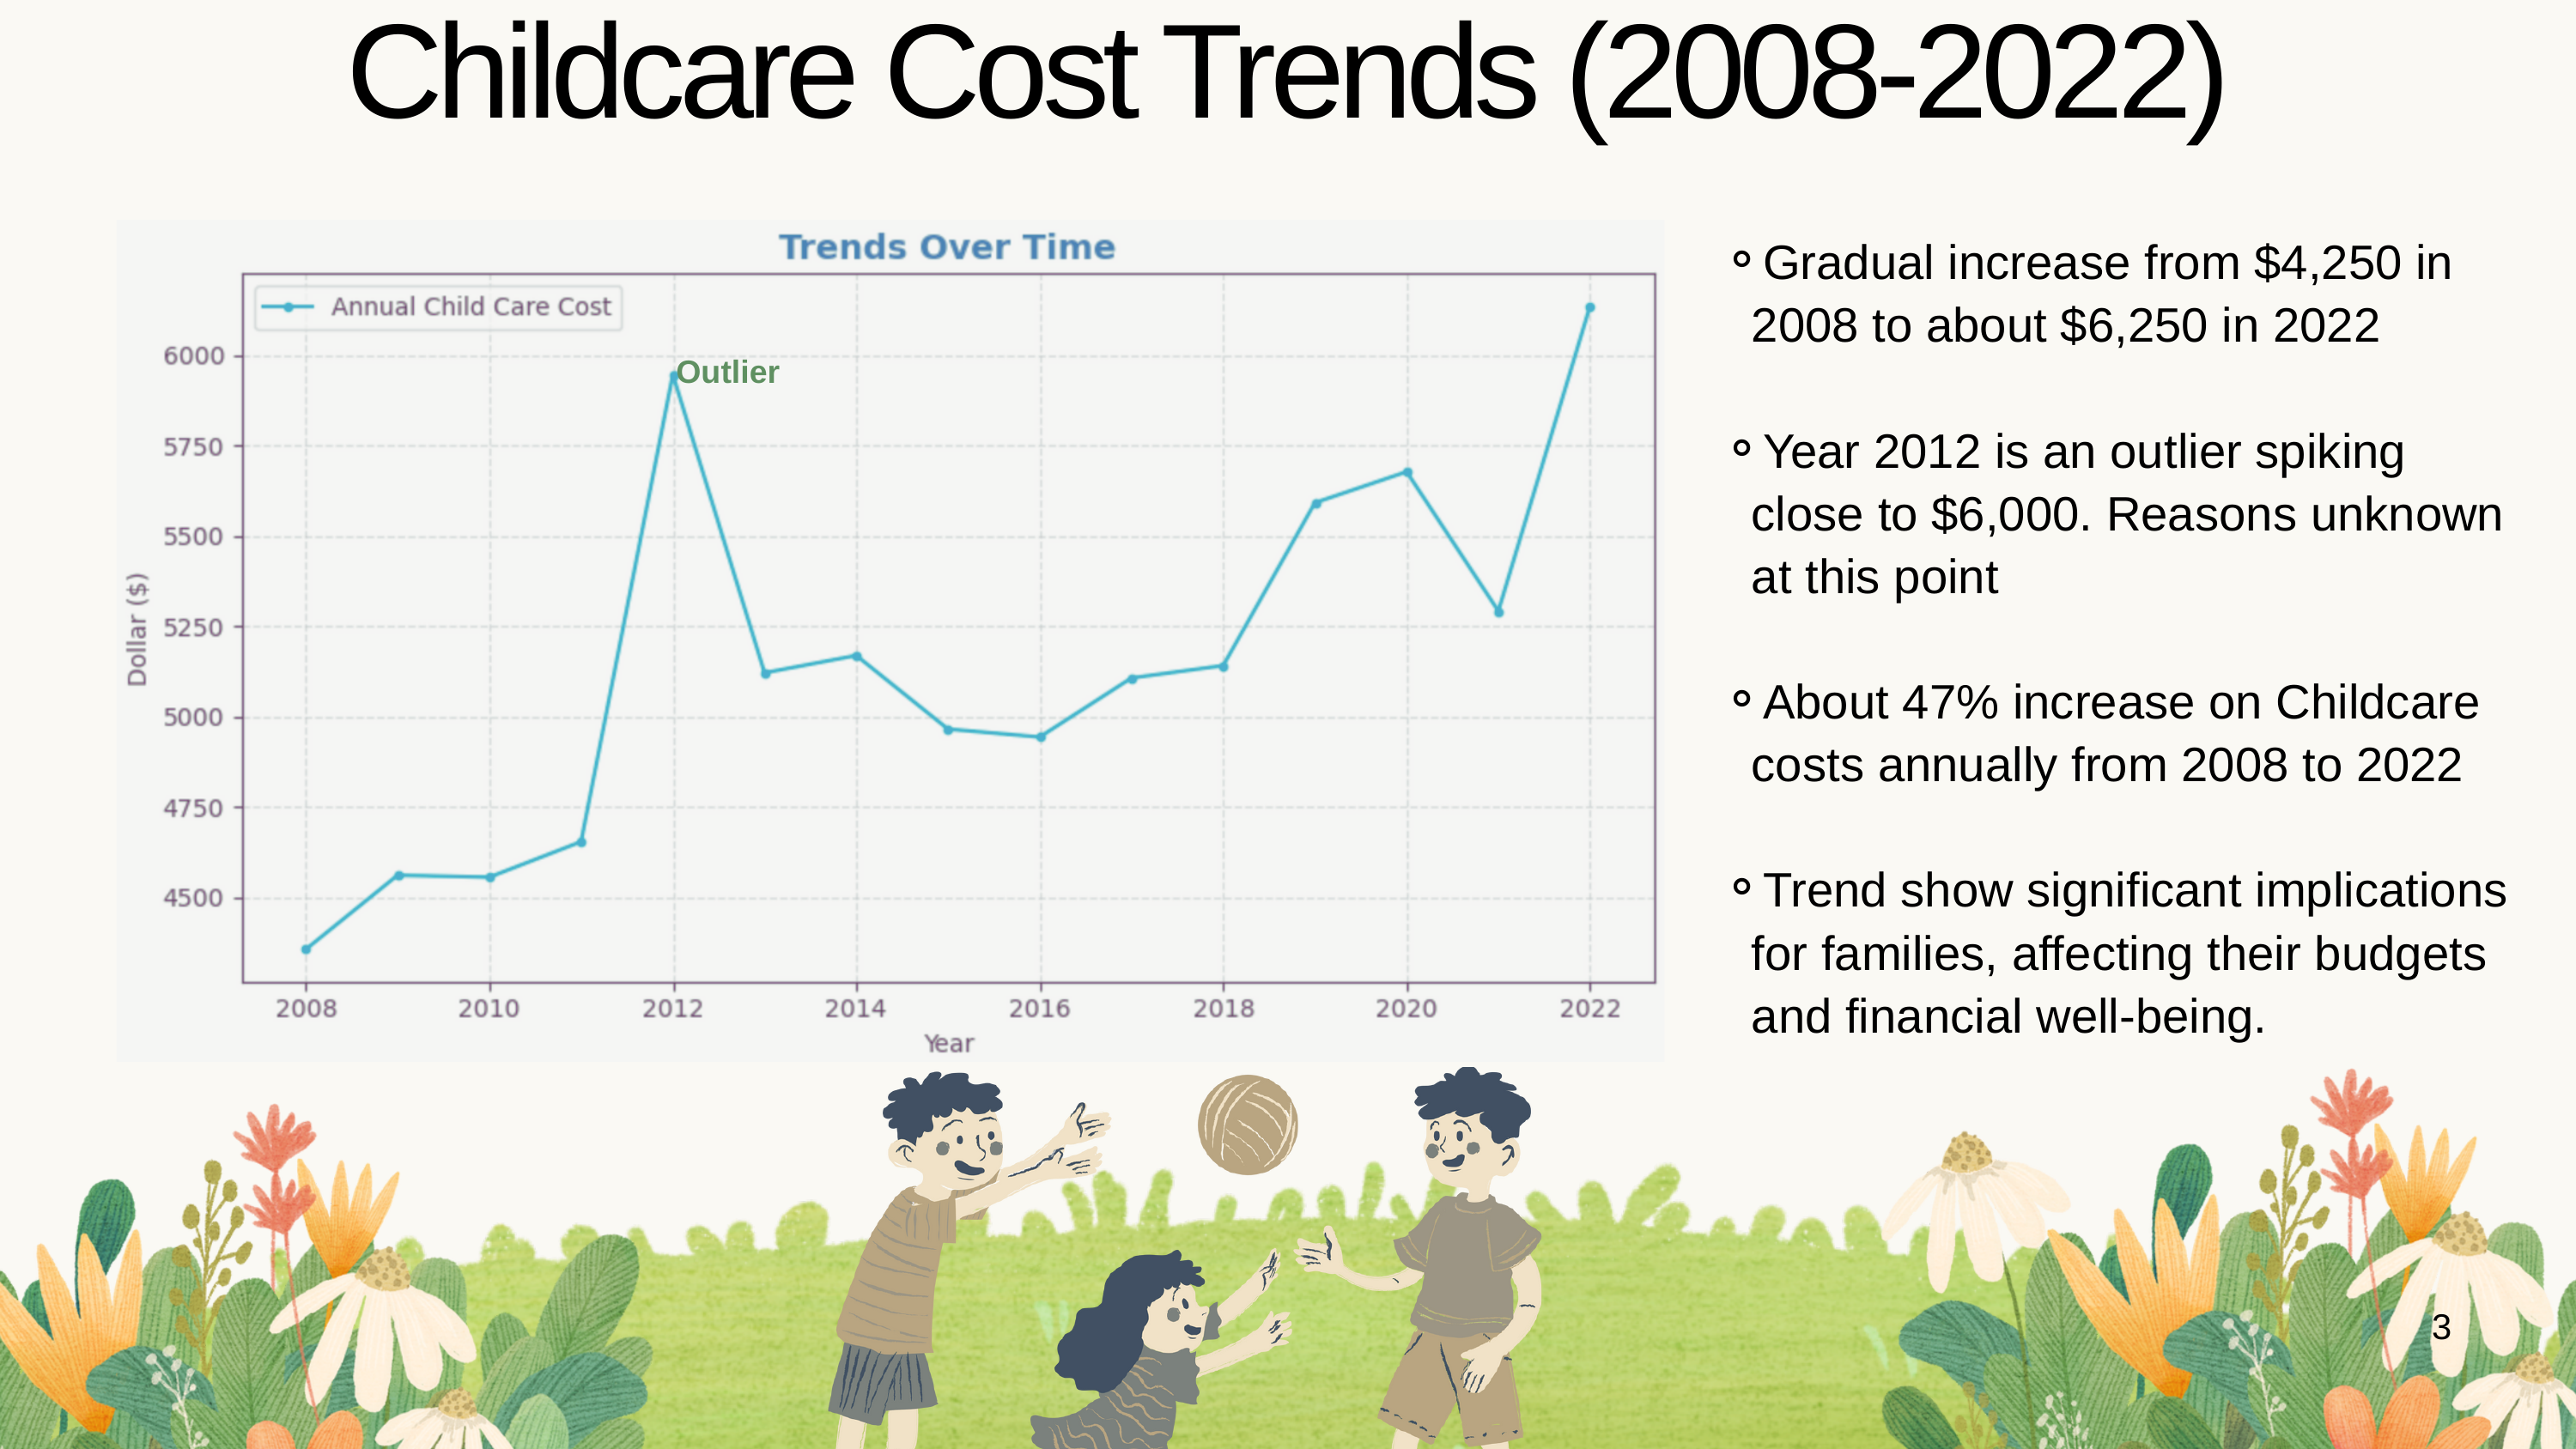

Childcare Cost Trends (2008-2022)

Gradual increase from $4,250 in 2008 to about $6,250 in 2022

Year 2012 is an outlier spiking close to $6,000. Reasons unknown at this point

About 47% increase on Childcare costs annually from 2008 to 2022

Trend show significant implications for families, affecting their budgets and financial well-being.

Outlier

3